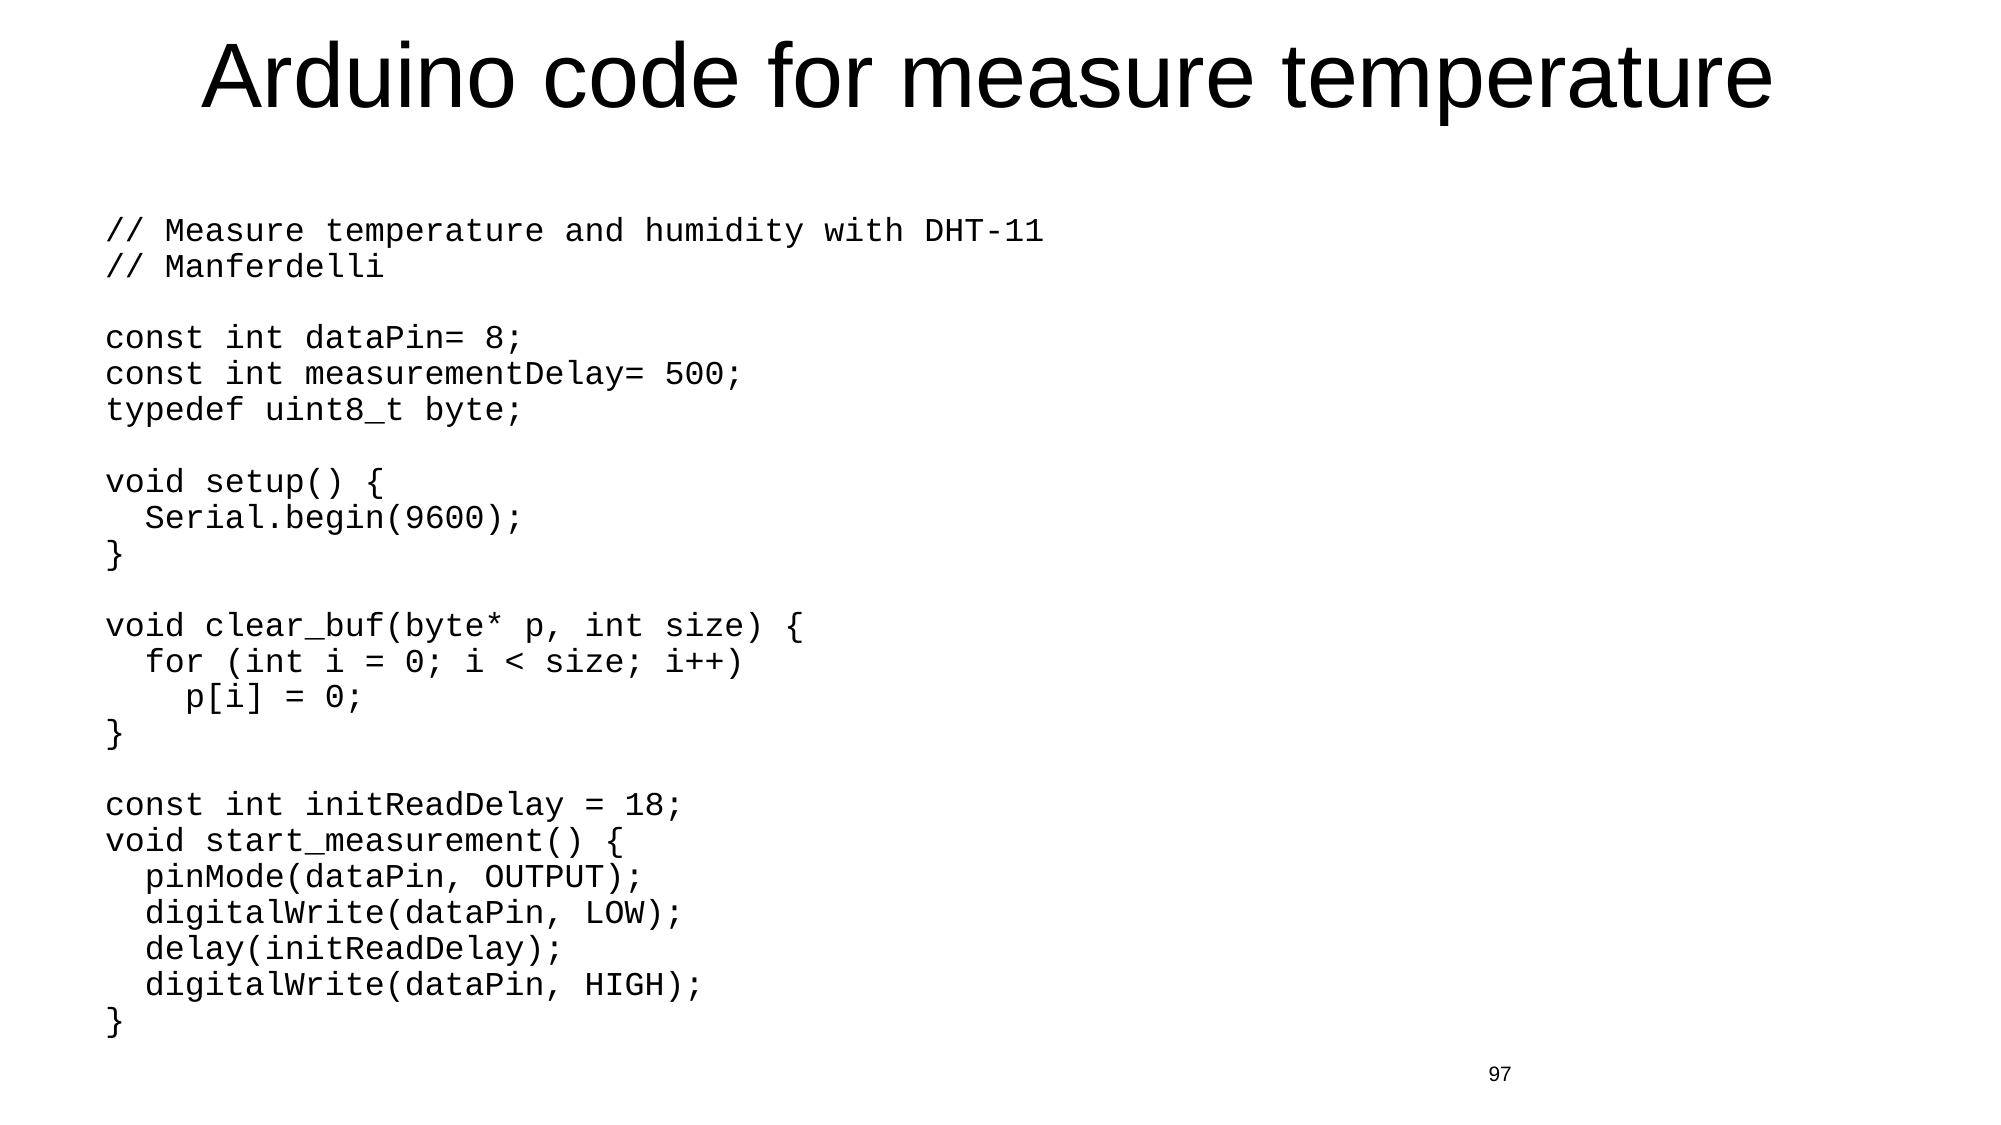

# Arduino code for measure temperature
// Measure temperature and humidity with DHT-11
// Manferdelli

const int dataPin= 8;
const int measurementDelay= 500;
typedef uint8_t byte;

void setup() {
  Serial.begin(9600);
}

void clear_buf(byte* p, int size) {
  for (int i = 0; i < size; i++)
    p[i] = 0;
}

const int initReadDelay = 18;
void start_measurement() {
  pinMode(dataPin, OUTPUT);
  digitalWrite(dataPin, LOW);
  delay(initReadDelay);
  digitalWrite(dataPin, HIGH);
}

97